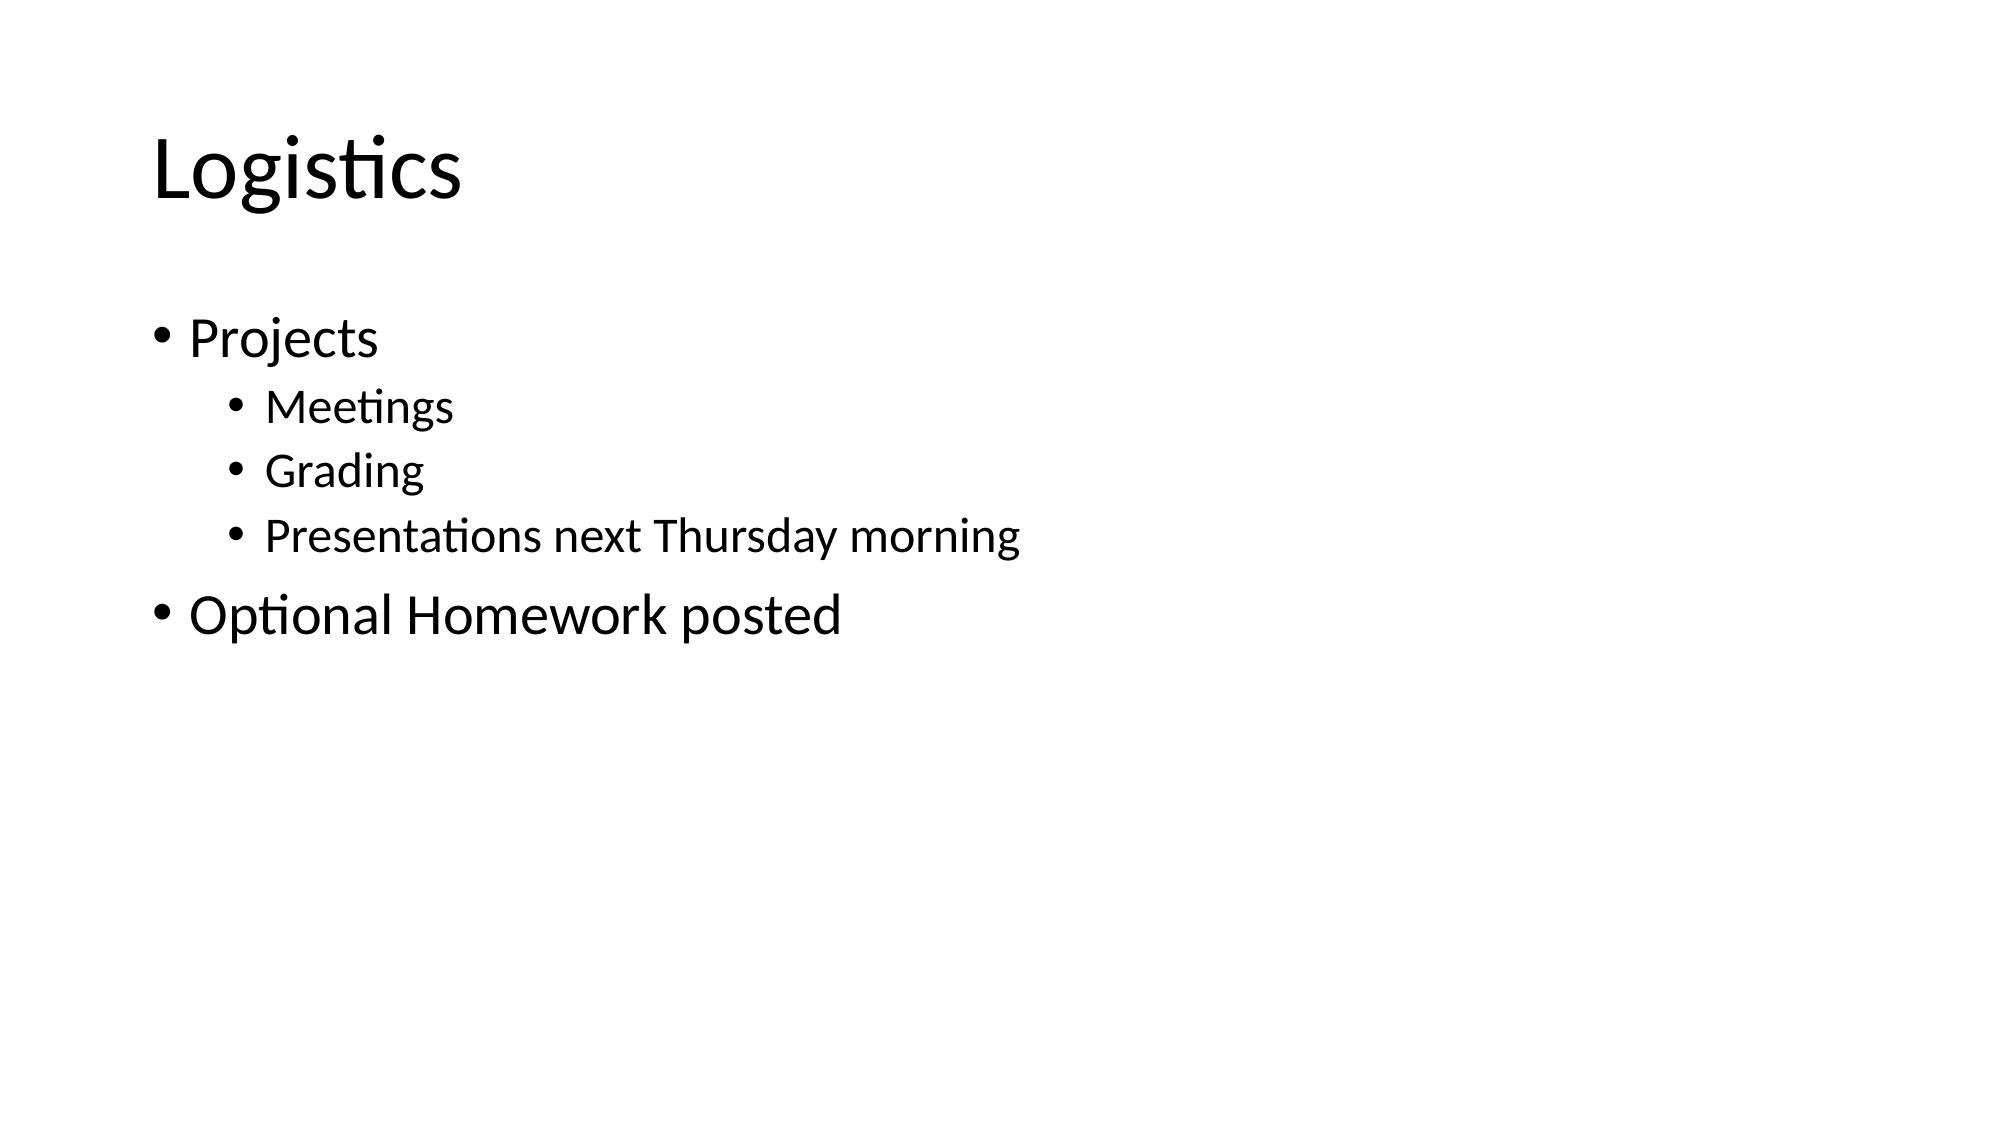

# Logistics
Projects
Meetings
Grading
Presentations next Thursday morning
Optional Homework posted